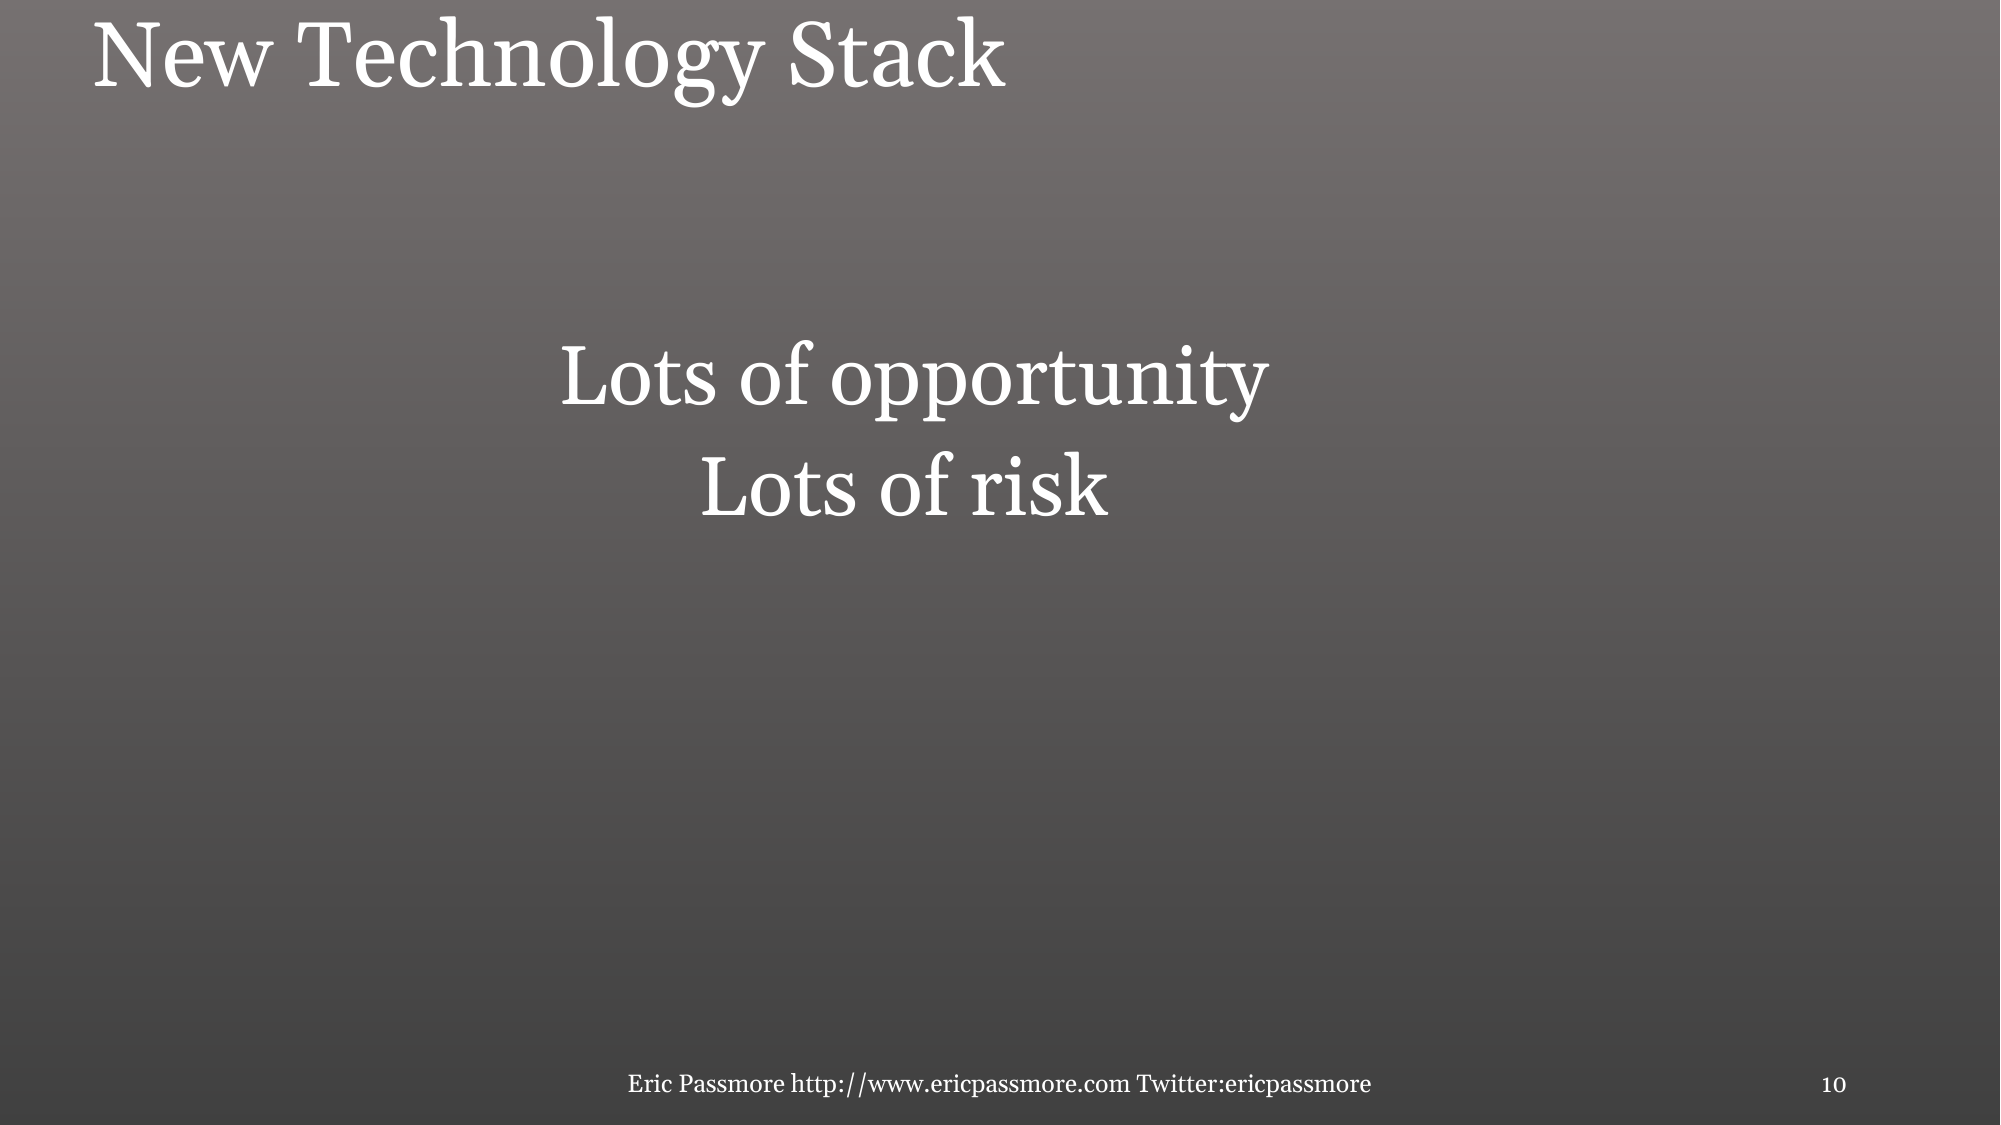

# New Technology Stack
Lots of opportunity
Lots of risk
Eric Passmore http://www.ericpassmore.com Twitter:ericpassmore
10